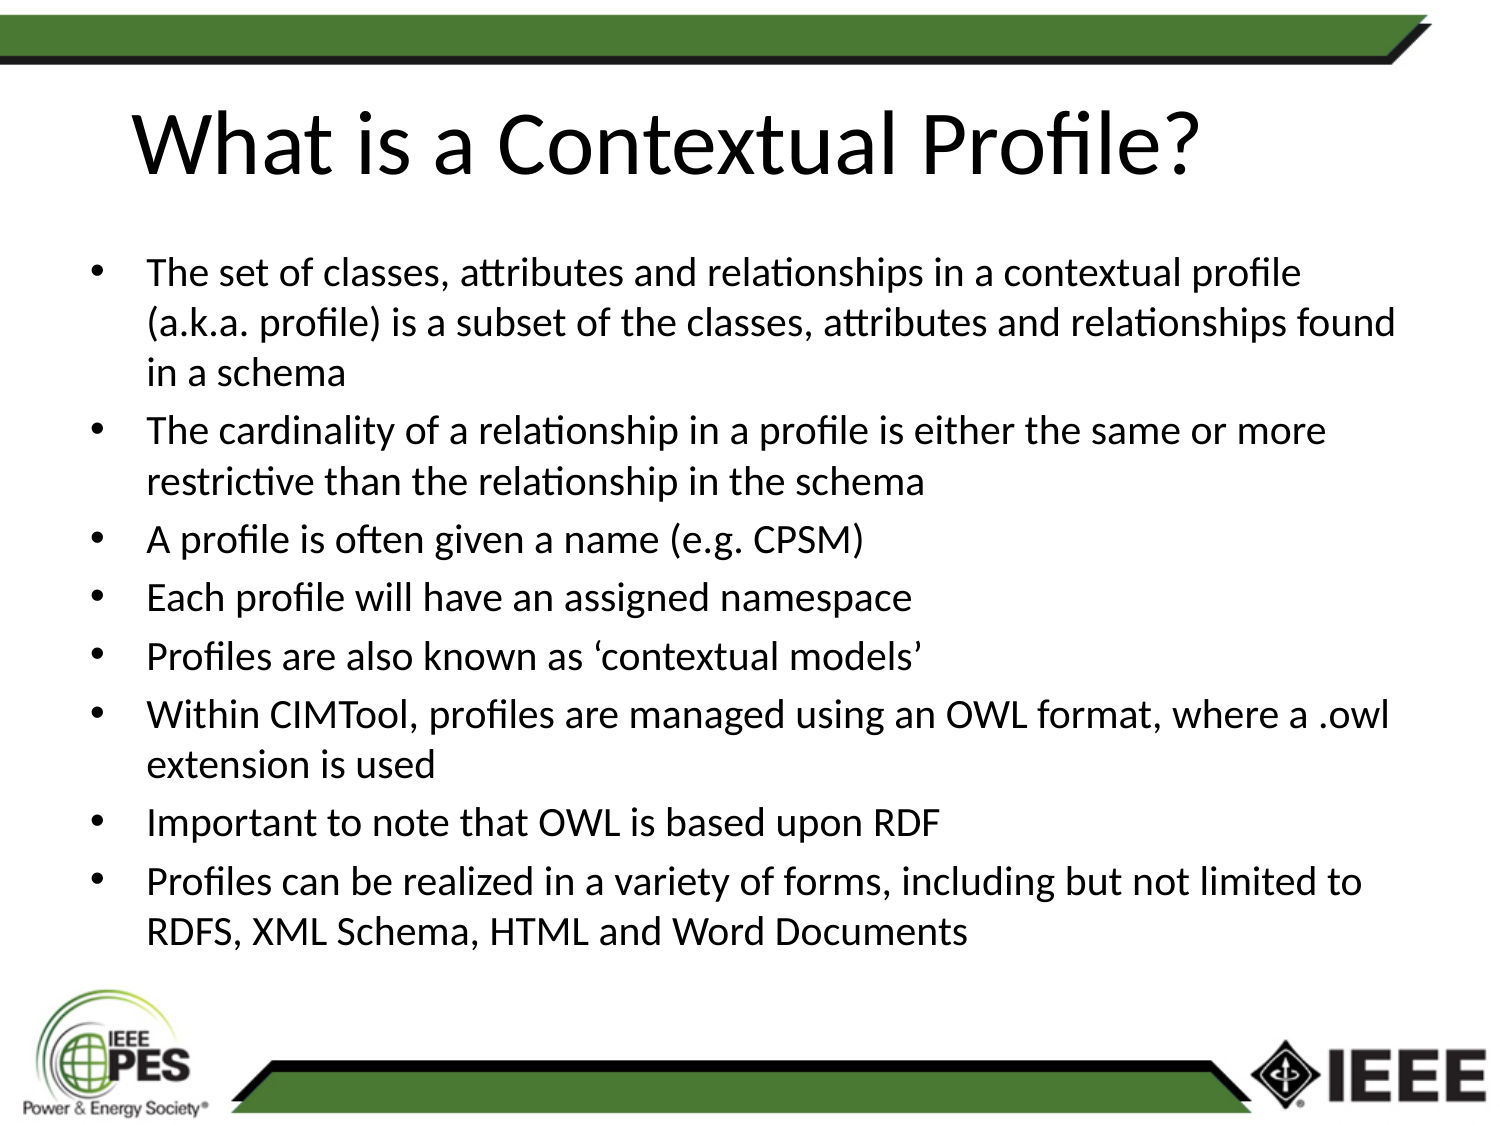

What is a Contextual Profile?
The set of classes, attributes and relationships in a contextual profile (a.k.a. profile) is a subset of the classes, attributes and relationships found in a schema
The cardinality of a relationship in a profile is either the same or more restrictive than the relationship in the schema
A profile is often given a name (e.g. CPSM)
Each profile will have an assigned namespace
Profiles are also known as ‘contextual models’
Within CIMTool, profiles are managed using an OWL format, where a .owl extension is used
Important to note that OWL is based upon RDF
Profiles can be realized in a variety of forms, including but not limited to RDFS, XML Schema, HTML and Word Documents